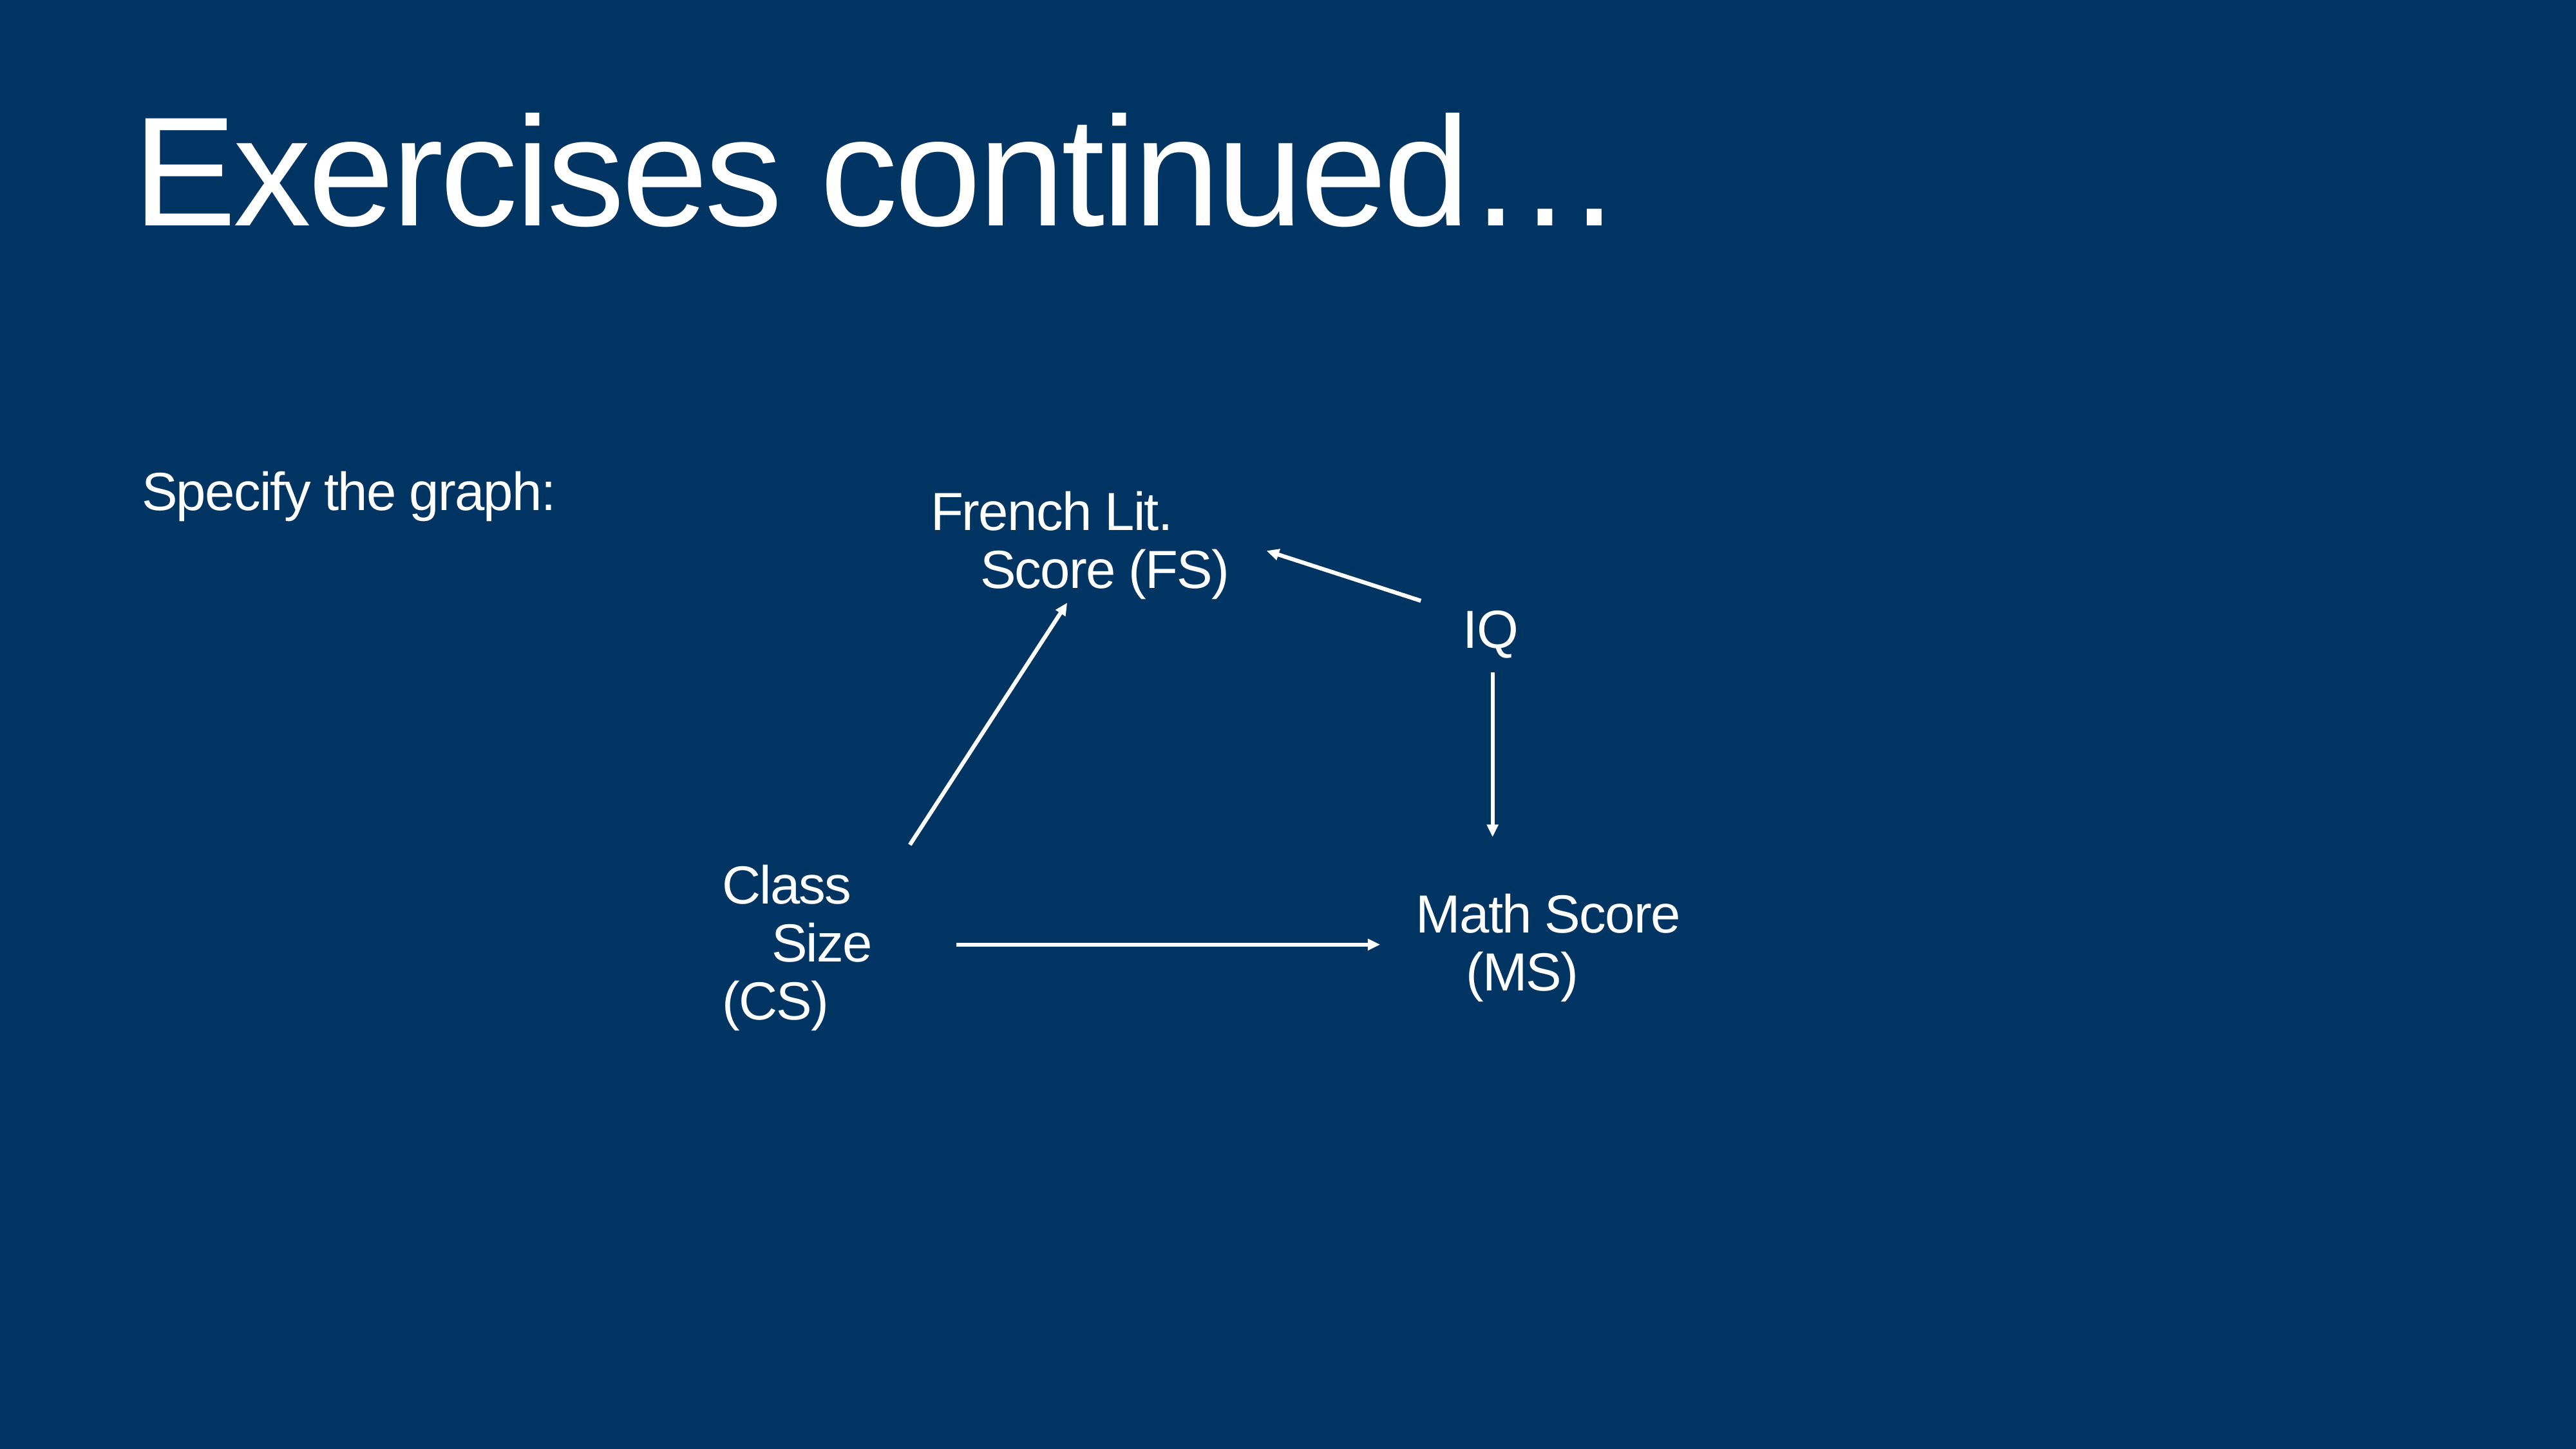

# Exercises continued…

Specify the graph:
French Lit. Score (FS)

IQ

Class Size
(CS)
Math Score (MS)